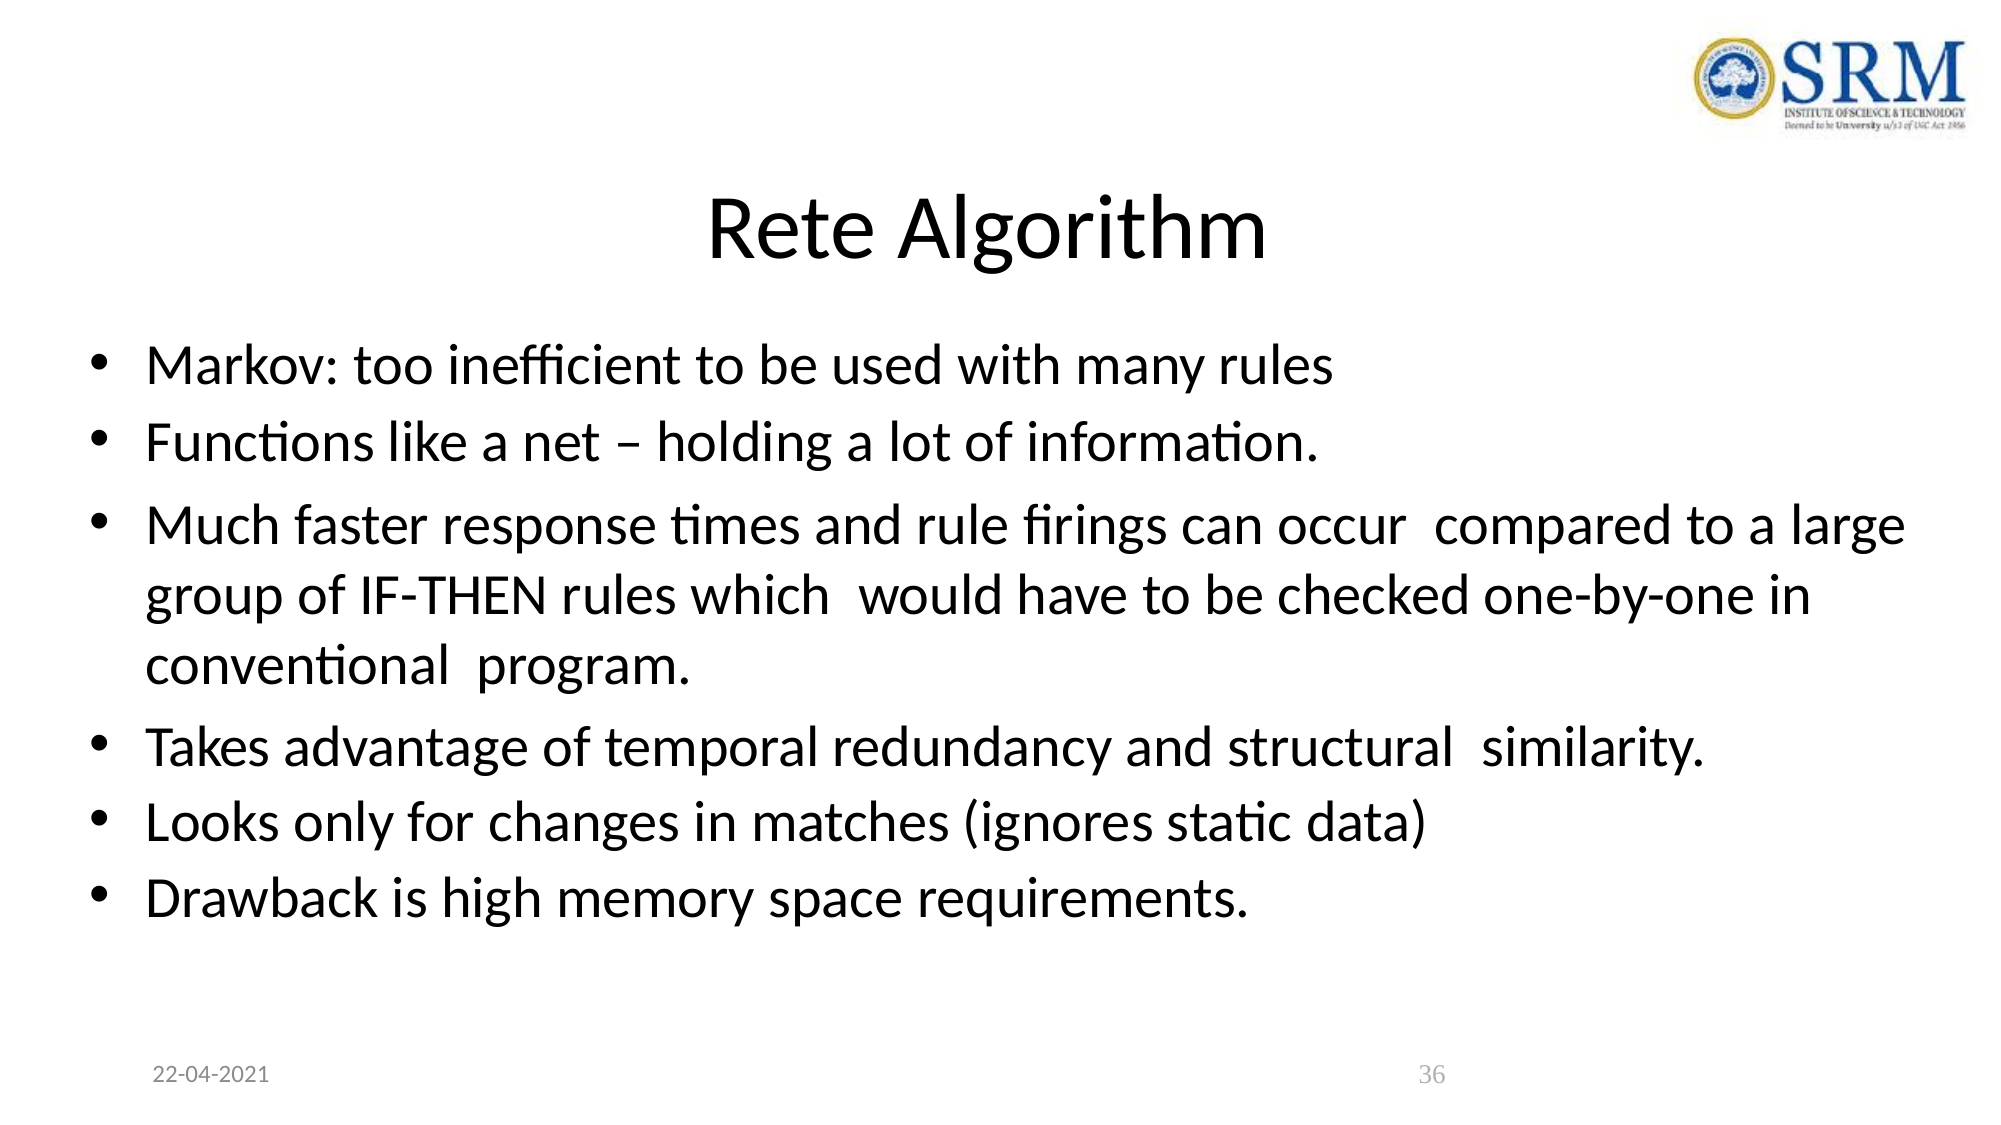

# Rete Algorithm
Markov: too inefficient to be used with many rules
Functions like a net – holding a lot of information.
Much faster response times and rule firings can occur  compared to a large group of IF-THEN rules which  would have to be checked one-by-one in conventional  program.
Takes advantage of temporal redundancy and structural  similarity.
Looks only for changes in matches (ignores static data)
Drawback is high memory space requirements.
22-04-2021
36